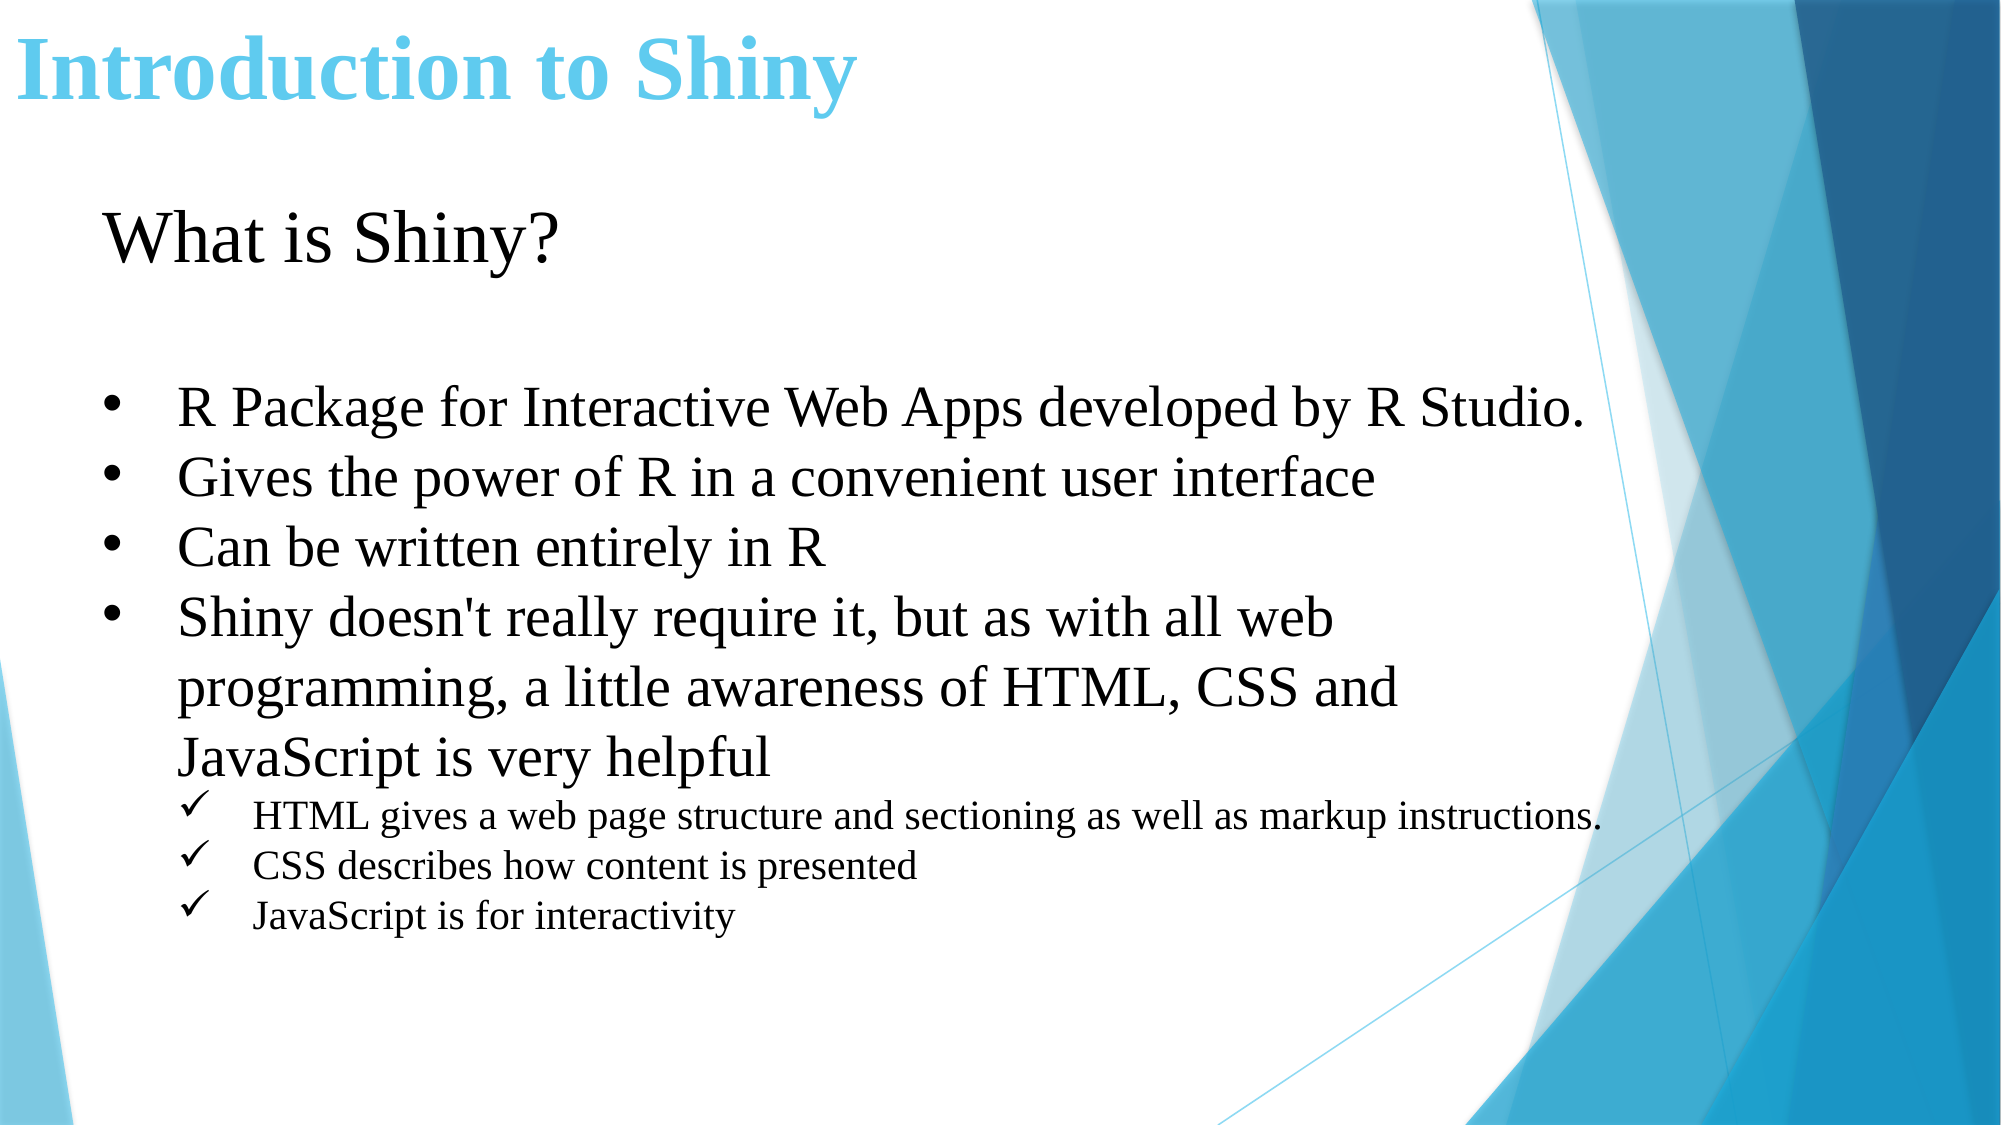

# Introduction to Shiny
What is Shiny?

R Package for Interactive Web Apps developed by R Studio.
Gives the power of R in a convenient user interface
Can be written entirely in R
Shiny doesn't really require it, but as with all web programming, a little awareness of HTML, CSS and JavaScript is very helpful
HTML gives a web page structure and sectioning as well as markup instructions.
CSS describes how content is presented
JavaScript is for interactivity